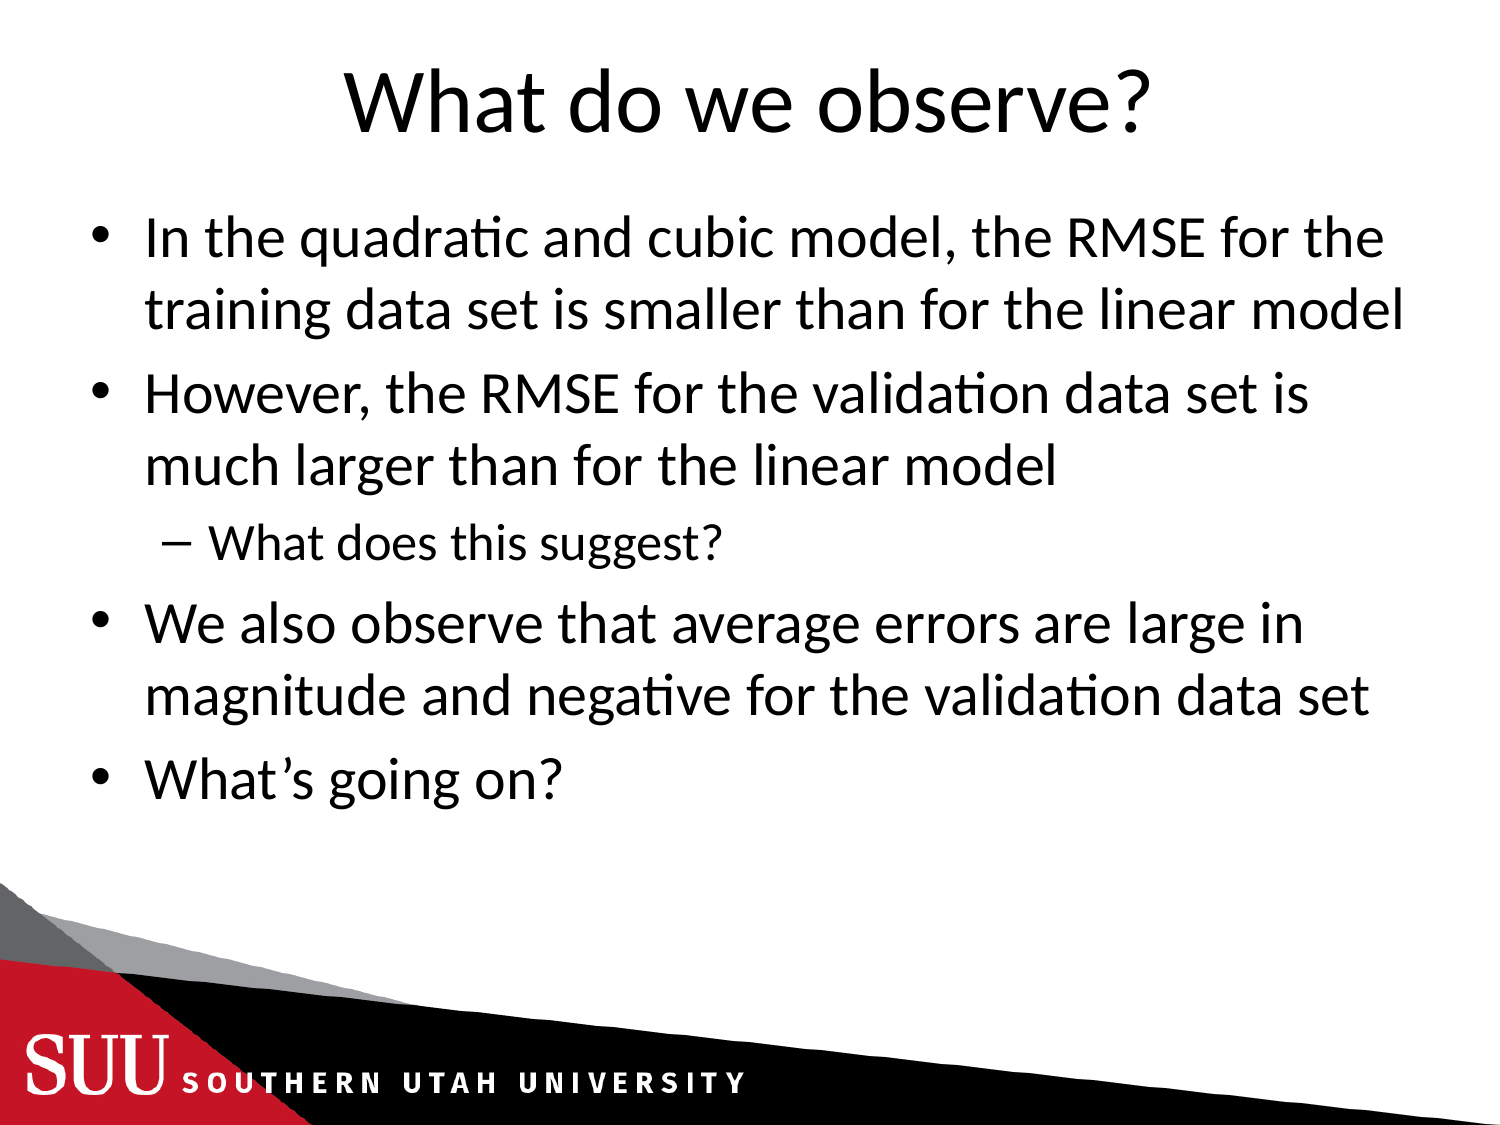

# What do we observe?
In the quadratic and cubic model, the RMSE for the training data set is smaller than for the linear model
However, the RMSE for the validation data set is much larger than for the linear model
What does this suggest?
We also observe that average errors are large in magnitude and negative for the validation data set
What’s going on?